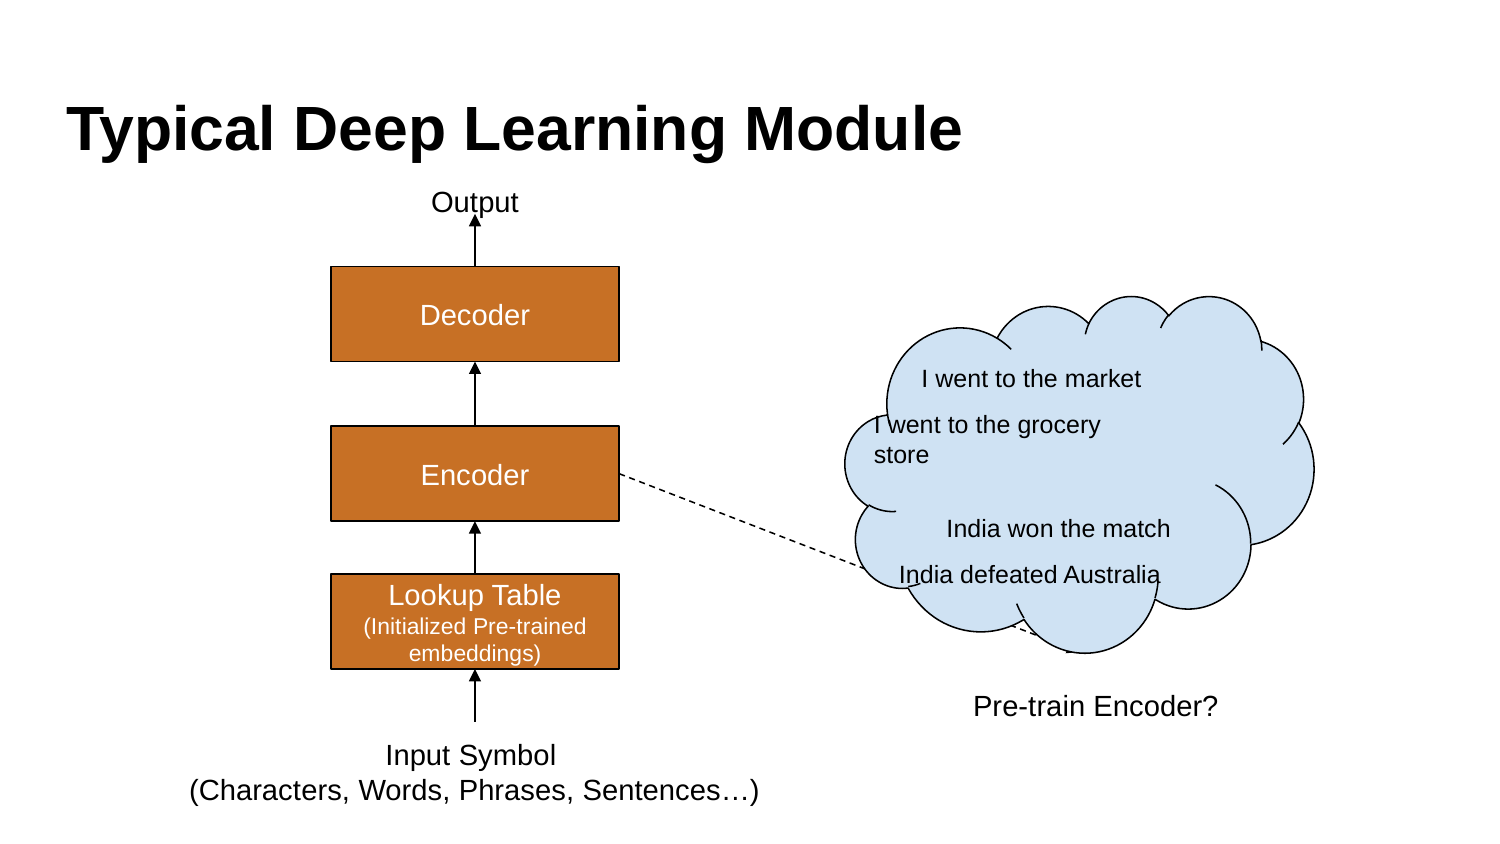

# Typical Deep Learning Module
Output
Decoder

I went to the market
I went to the grocery store
India won the match
India defeated Australia
Encoder
Lookup Table
(Initialized Pre-trained embeddings)
Pre-train Encoder?
Input Symbol
(Characters, Words, Phrases, Sentences…)